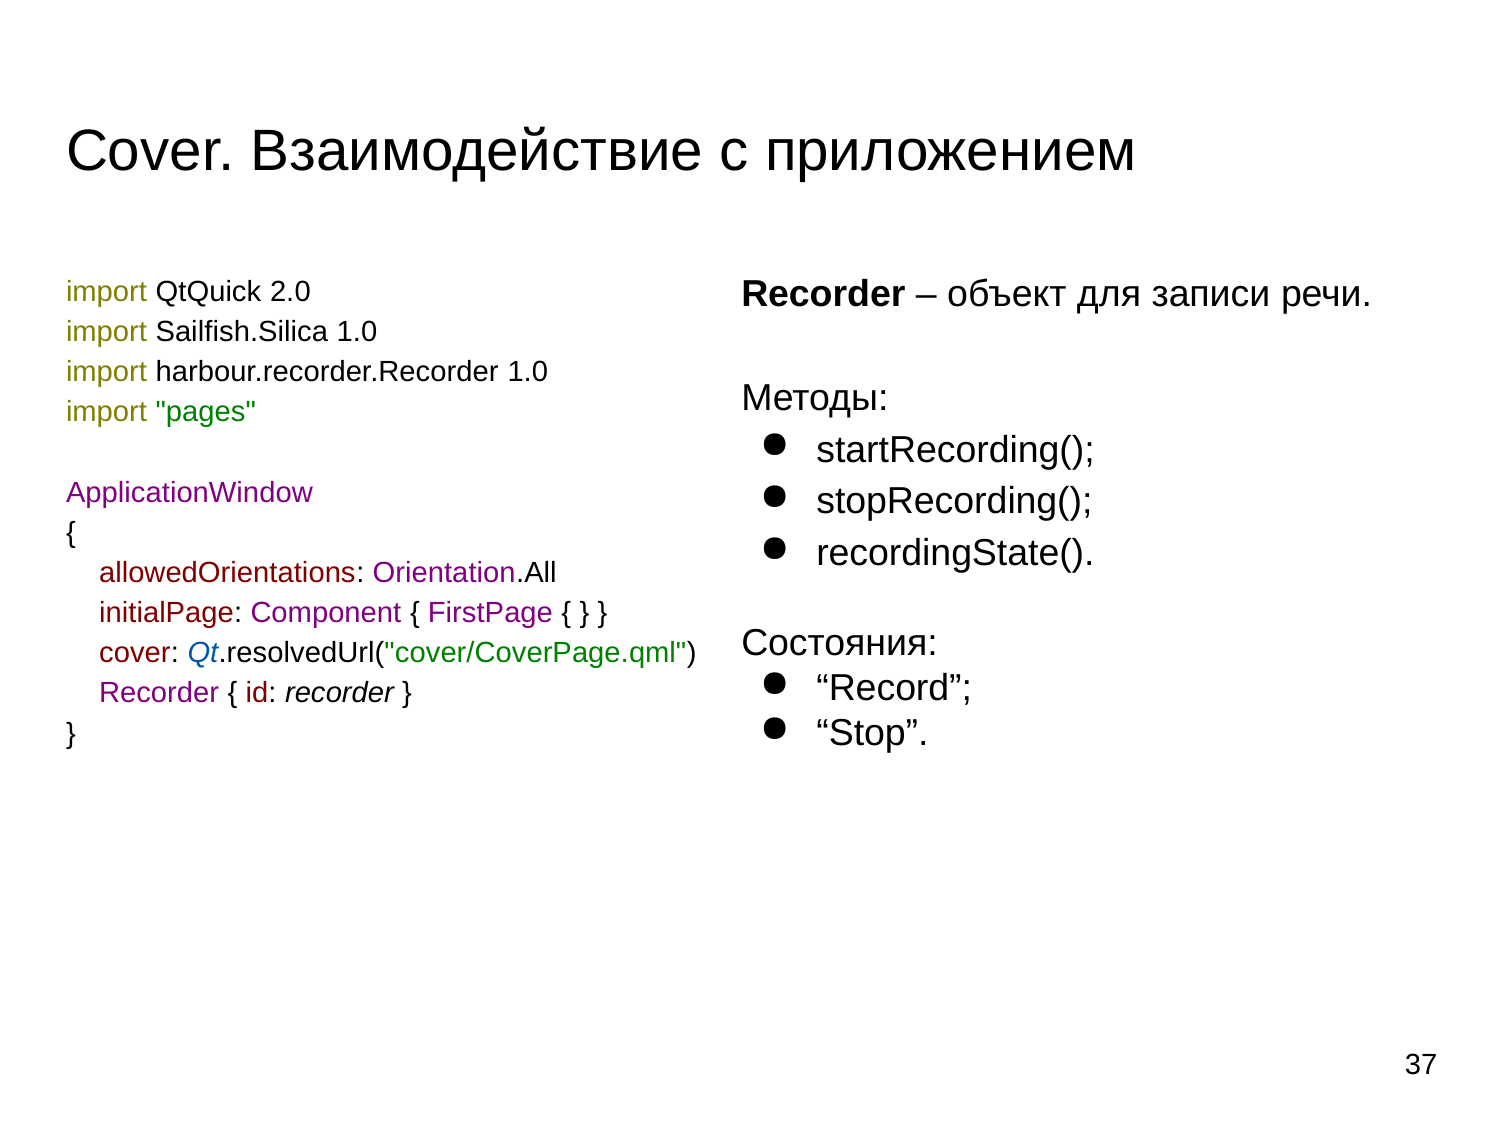

# Cover. Взаимодействие с приложением
Recorder – объект для записи речи.

Методы:
startRecording();
stopRecording();
recordingState().

Состояния:
“Record”;
“Stop”.
import QtQuick 2.0
import Sailfish.Silica 1.0
import harbour.recorder.Recorder 1.0
import "pages"

ApplicationWindow
{
    allowedOrientations: Orientation.All
    initialPage: Component { FirstPage { } }
    cover: Qt.resolvedUrl("cover/CoverPage.qml")
    Recorder { id: recorder }
}
37